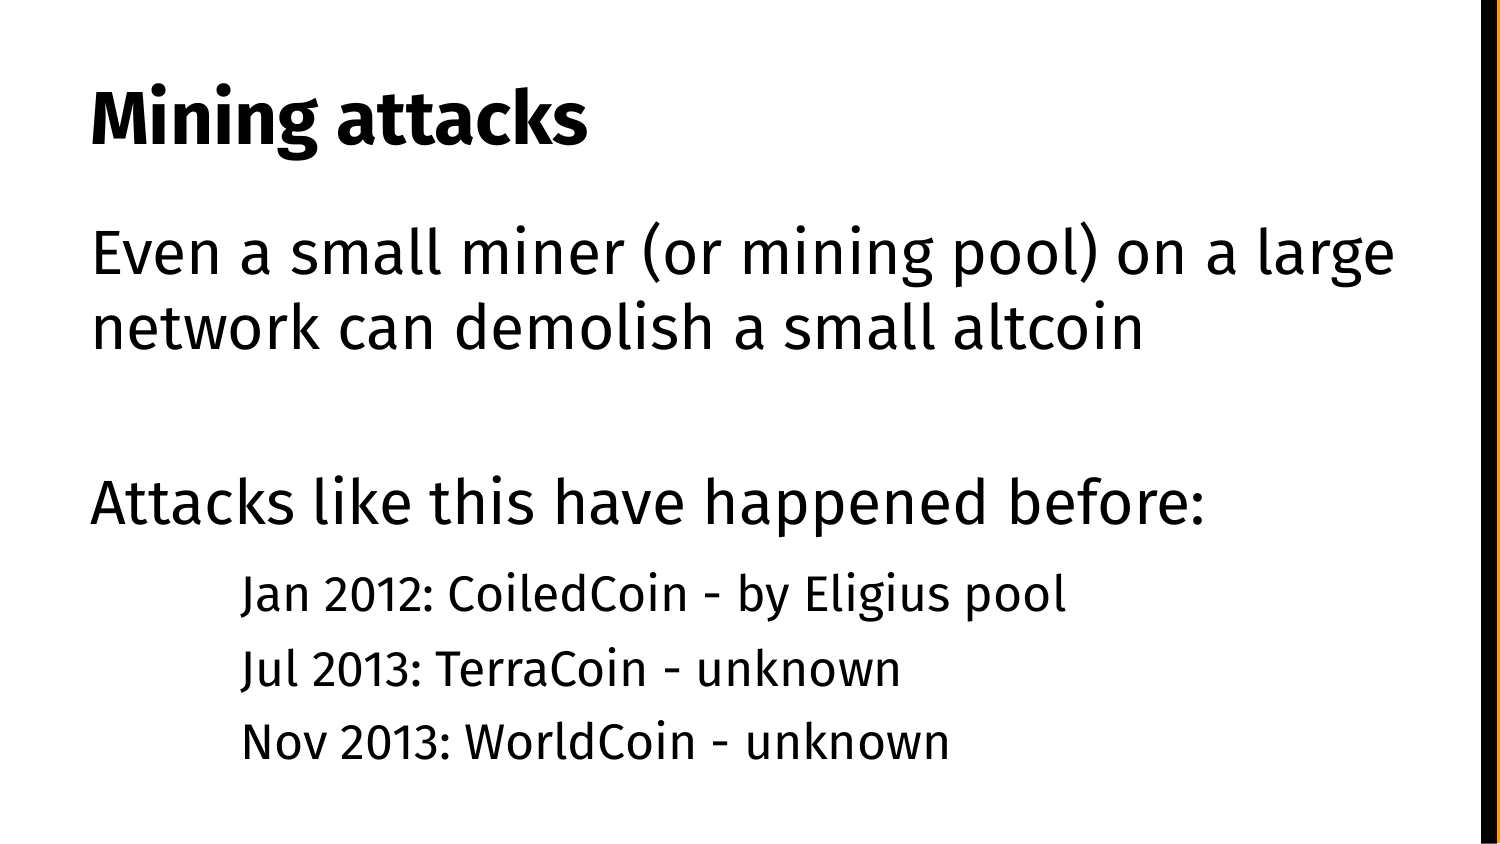

# Mining attacks
Even a small miner (or mining pool) on a large network can demolish a small altcoin

Attacks like this have happened before:
	Jan 2012: CoiledCoin - by Eligius pool
	Jul 2013: TerraCoin - unknown
	Nov 2013: WorldCoin - unknown